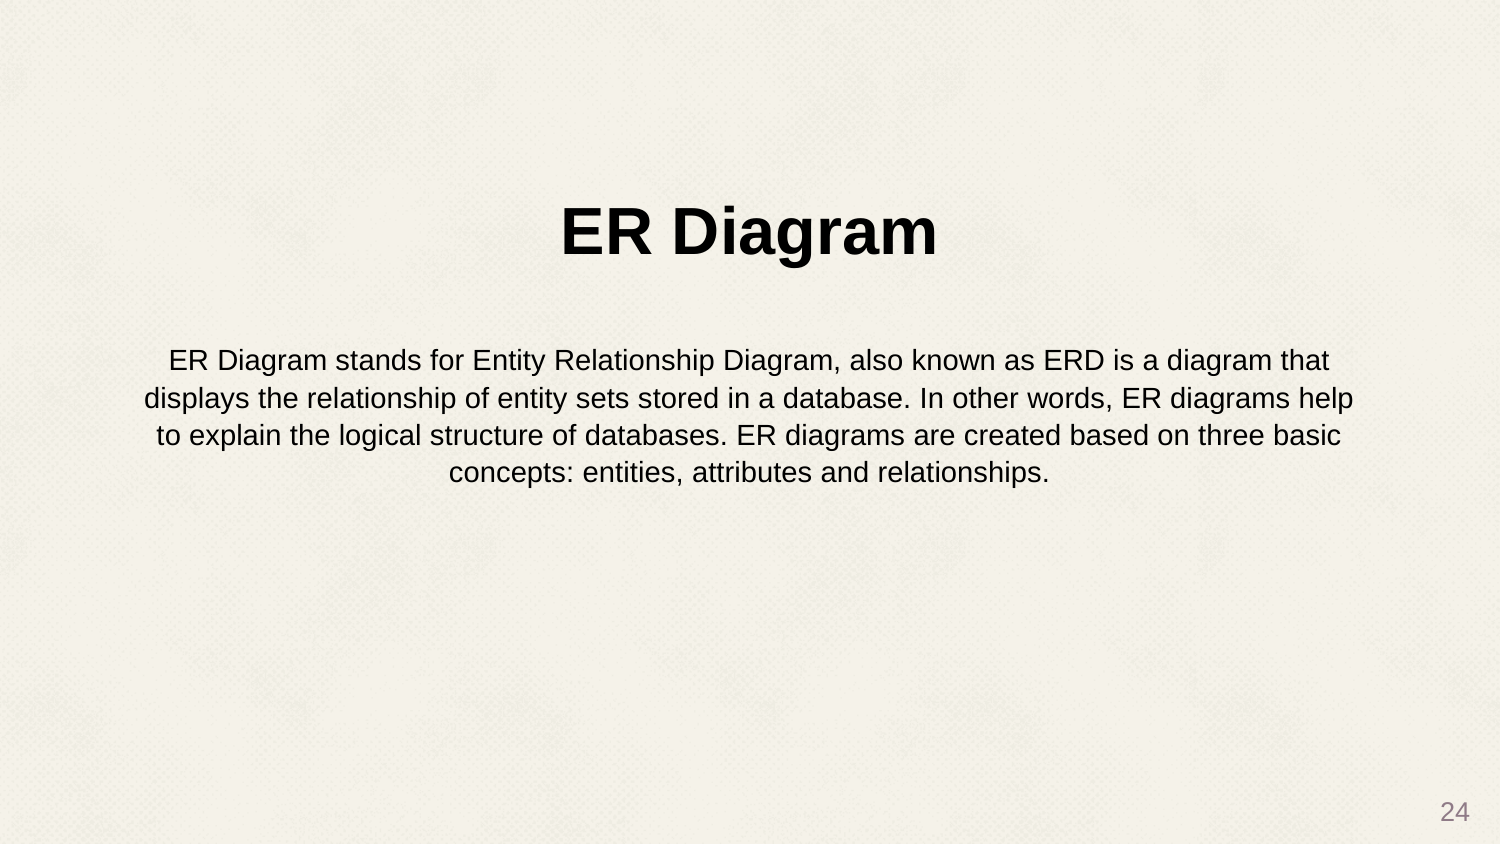

ER Diagram
ER Diagram stands for Entity Relationship Diagram, also known as ERD is a diagram that displays the relationship of entity sets stored in a database. In other words, ER diagrams help to explain the logical structure of databases. ER diagrams are created based on three basic concepts: entities, attributes and relationships.
24